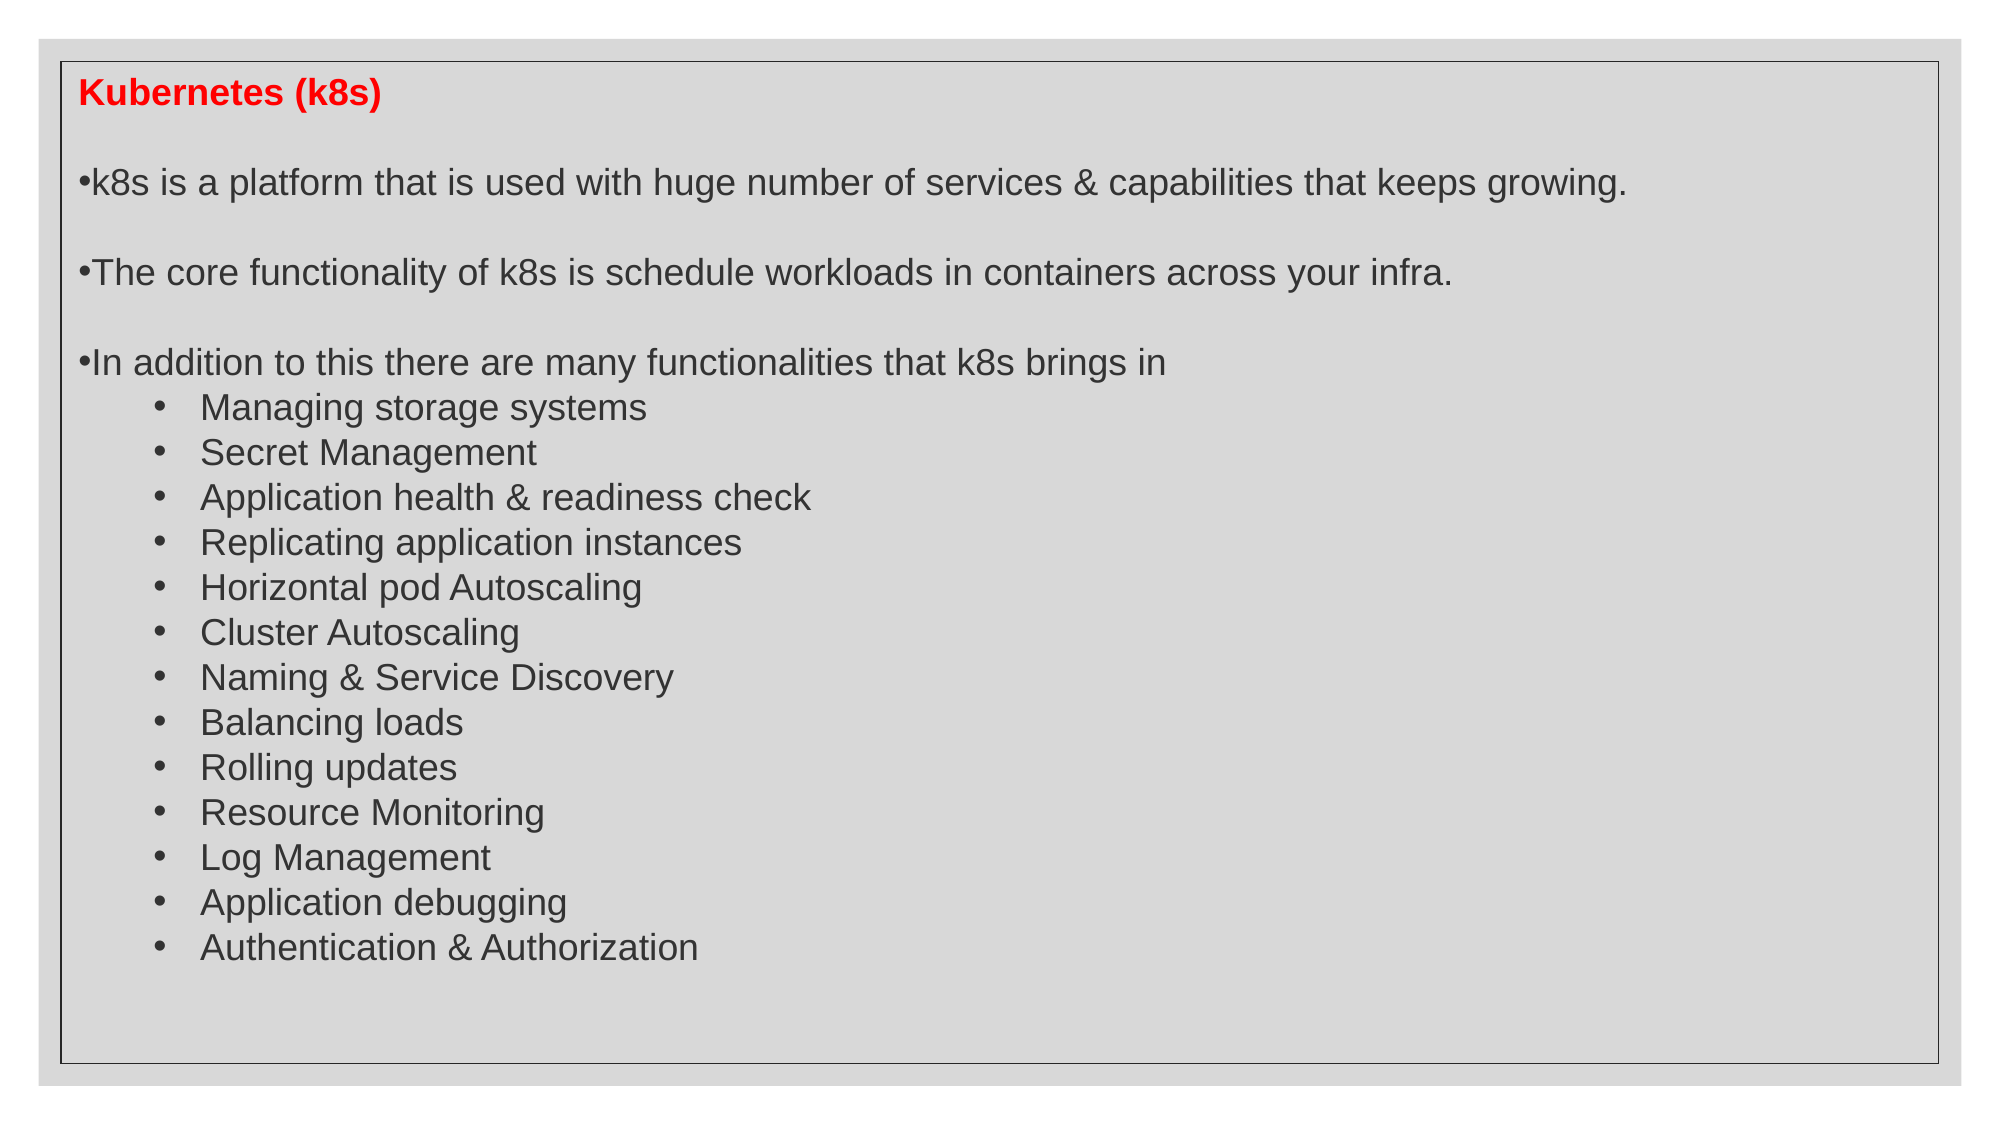

Kubernetes (k8s)

k8s is a platform that is used with huge number of services & capabilities that keeps growing.

The core functionality of k8s is schedule workloads in containers across your infra.

In addition to this there are many functionalities that k8s brings in
Managing storage systems
Secret Management
Application health & readiness check
Replicating application instances
Horizontal pod Autoscaling
Cluster Autoscaling
Naming & Service Discovery
Balancing loads
Rolling updates
Resource Monitoring
Log Management
Application debugging
Authentication & Authorization